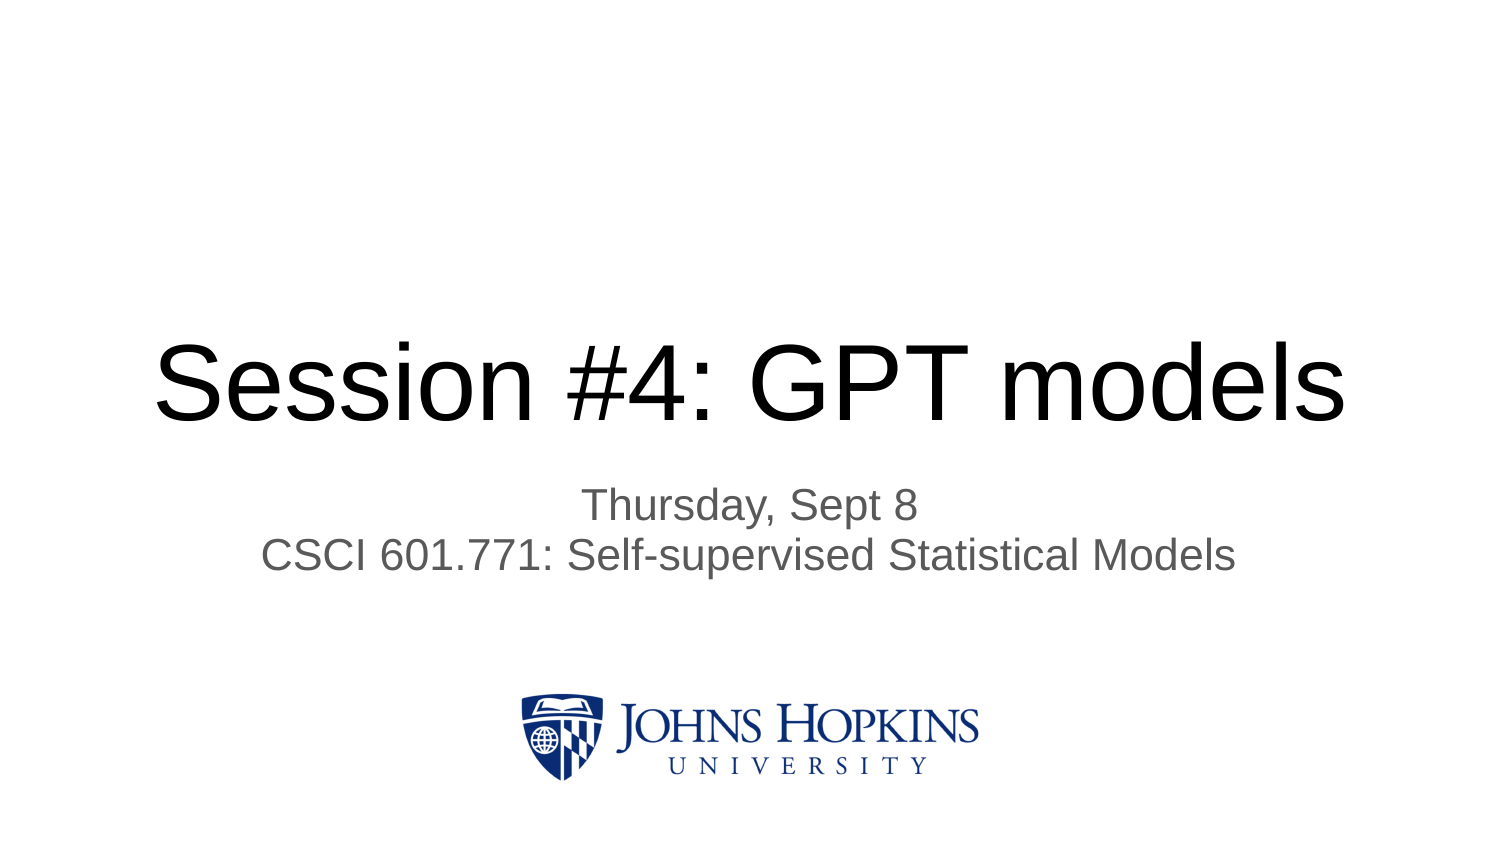

# Session #4: GPT models
Thursday, Sept 8
CSCI 601.771: Self-supervised Statistical Models